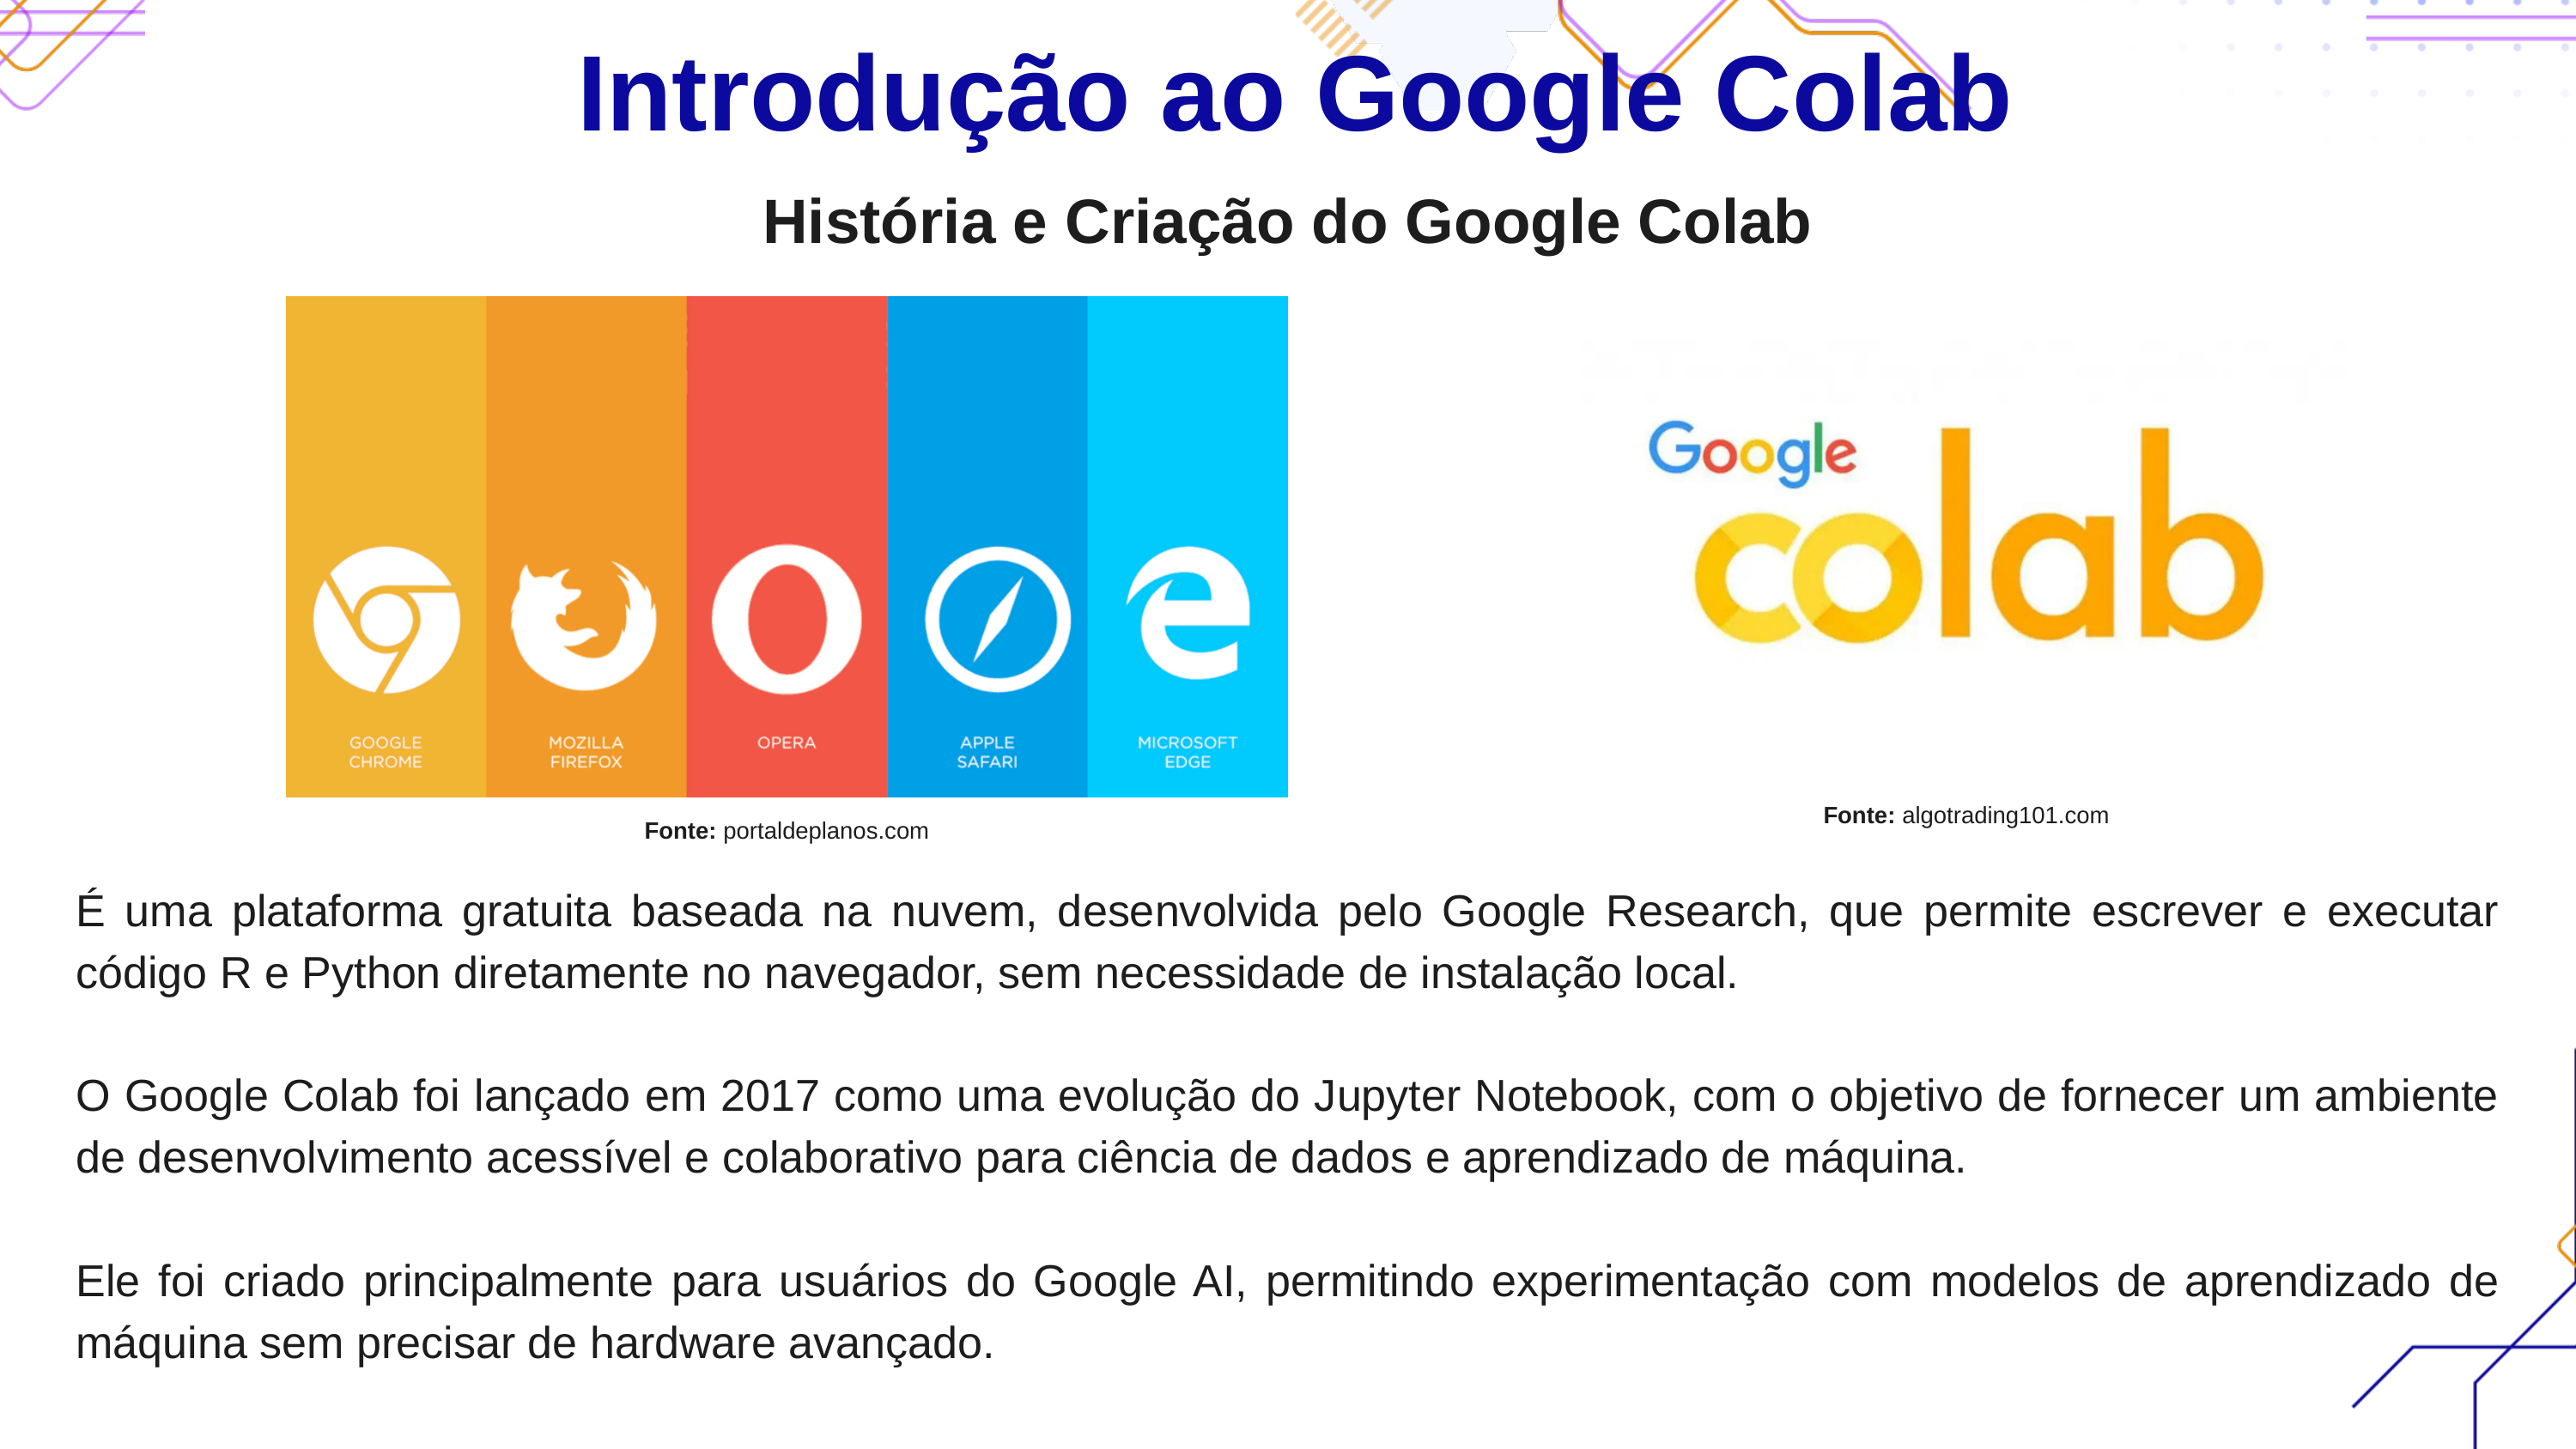

Introdução ao Google Colab
História e Criação do Google Colab

Fonte: algotrading101.com
Fonte: portaldeplanos.com
É uma plataforma gratuita baseada na nuvem, desenvolvida pelo Google Research, que permite escrever e executar código R e Python diretamente no navegador, sem necessidade de instalação local.

O Google Colab foi lançado em 2017 como uma evolução do Jupyter Notebook, com o objetivo de fornecer um ambiente de desenvolvimento acessível e colaborativo para ciência de dados e aprendizado de máquina.

Ele foi criado principalmente para usuários do Google AI, permitindo experimentação com modelos de aprendizado de máquina sem precisar de hardware avançado.